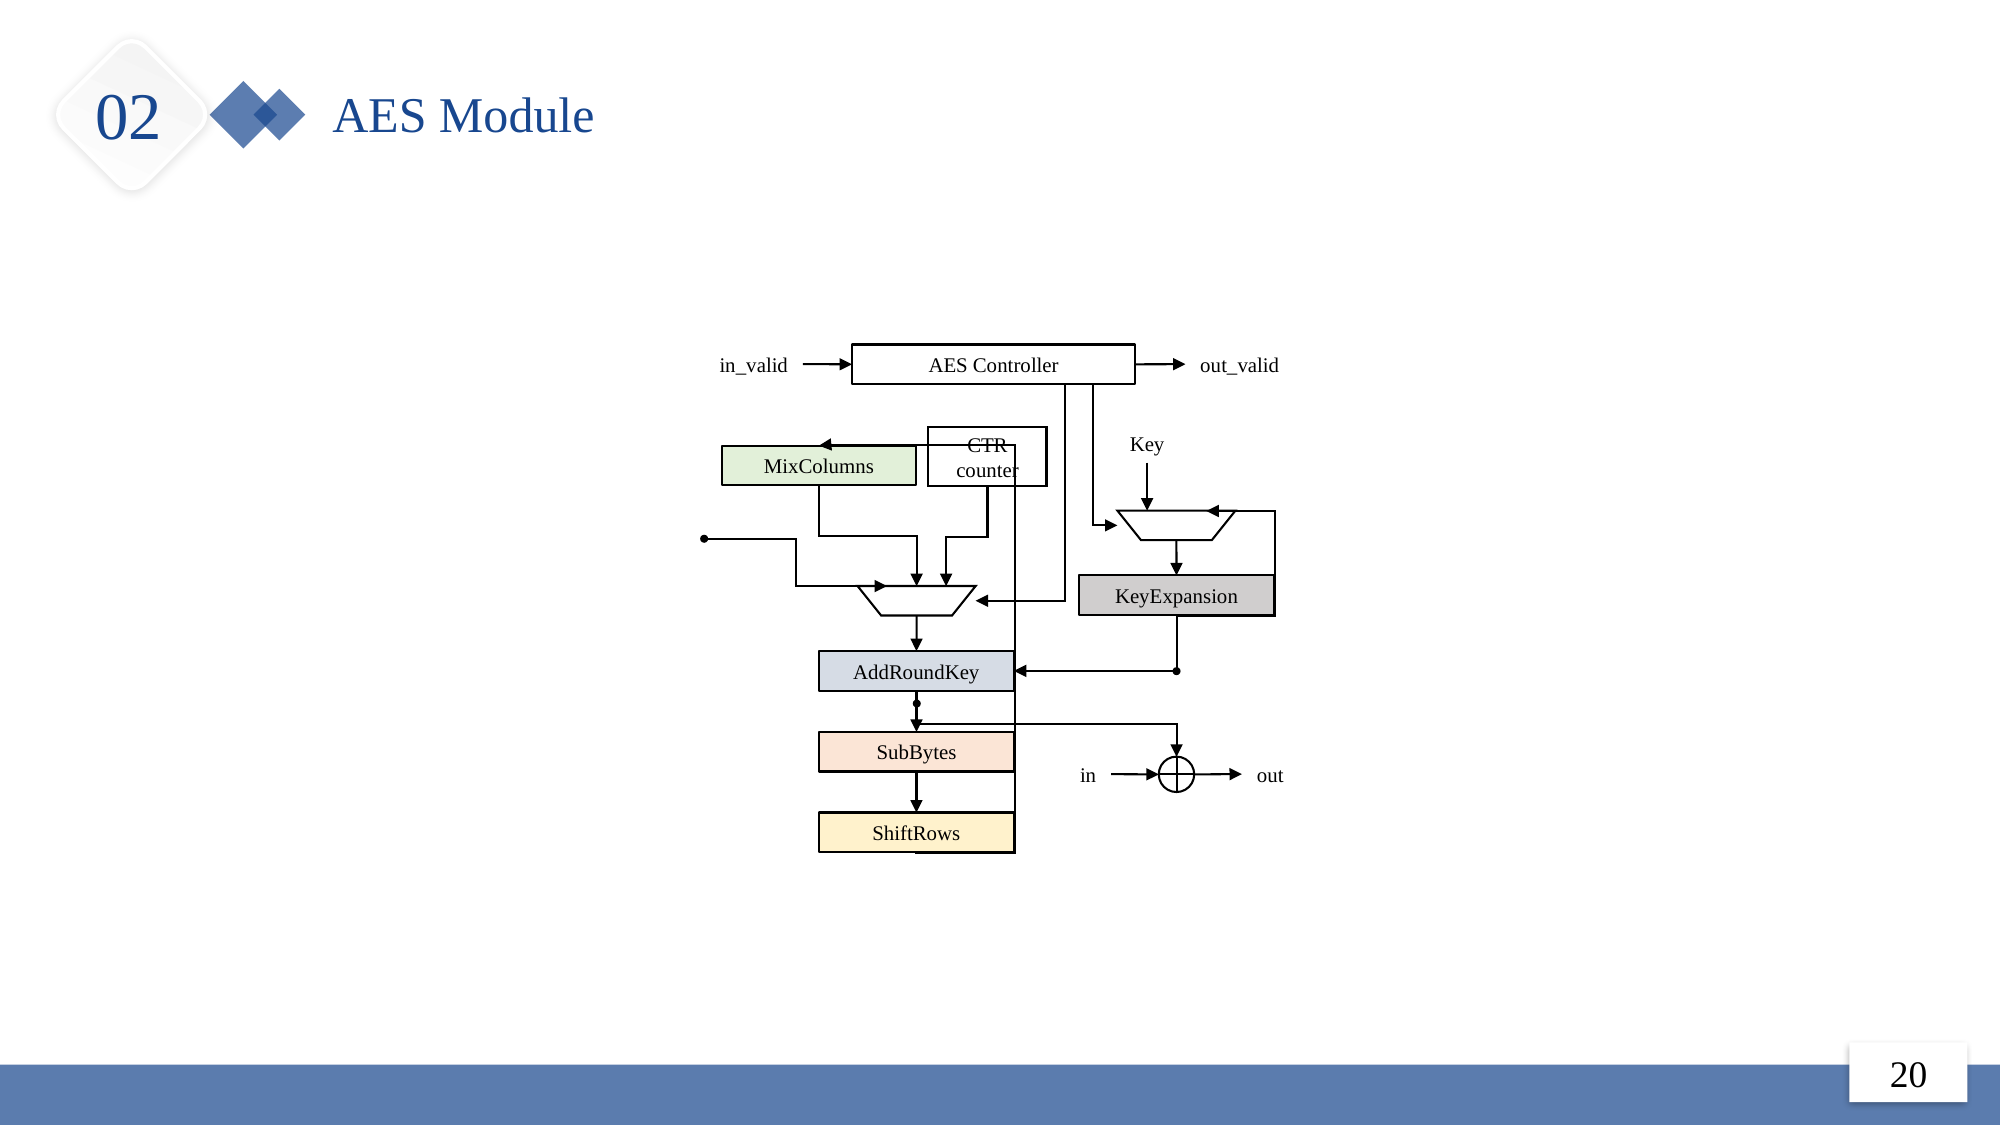

02
AES Module

in_valid
out_valid
AES Controller
Key
CTR
counter
MixColumns

KeyExpansion

AddRoundKey

SubBytes
out
in

ShiftRows
20